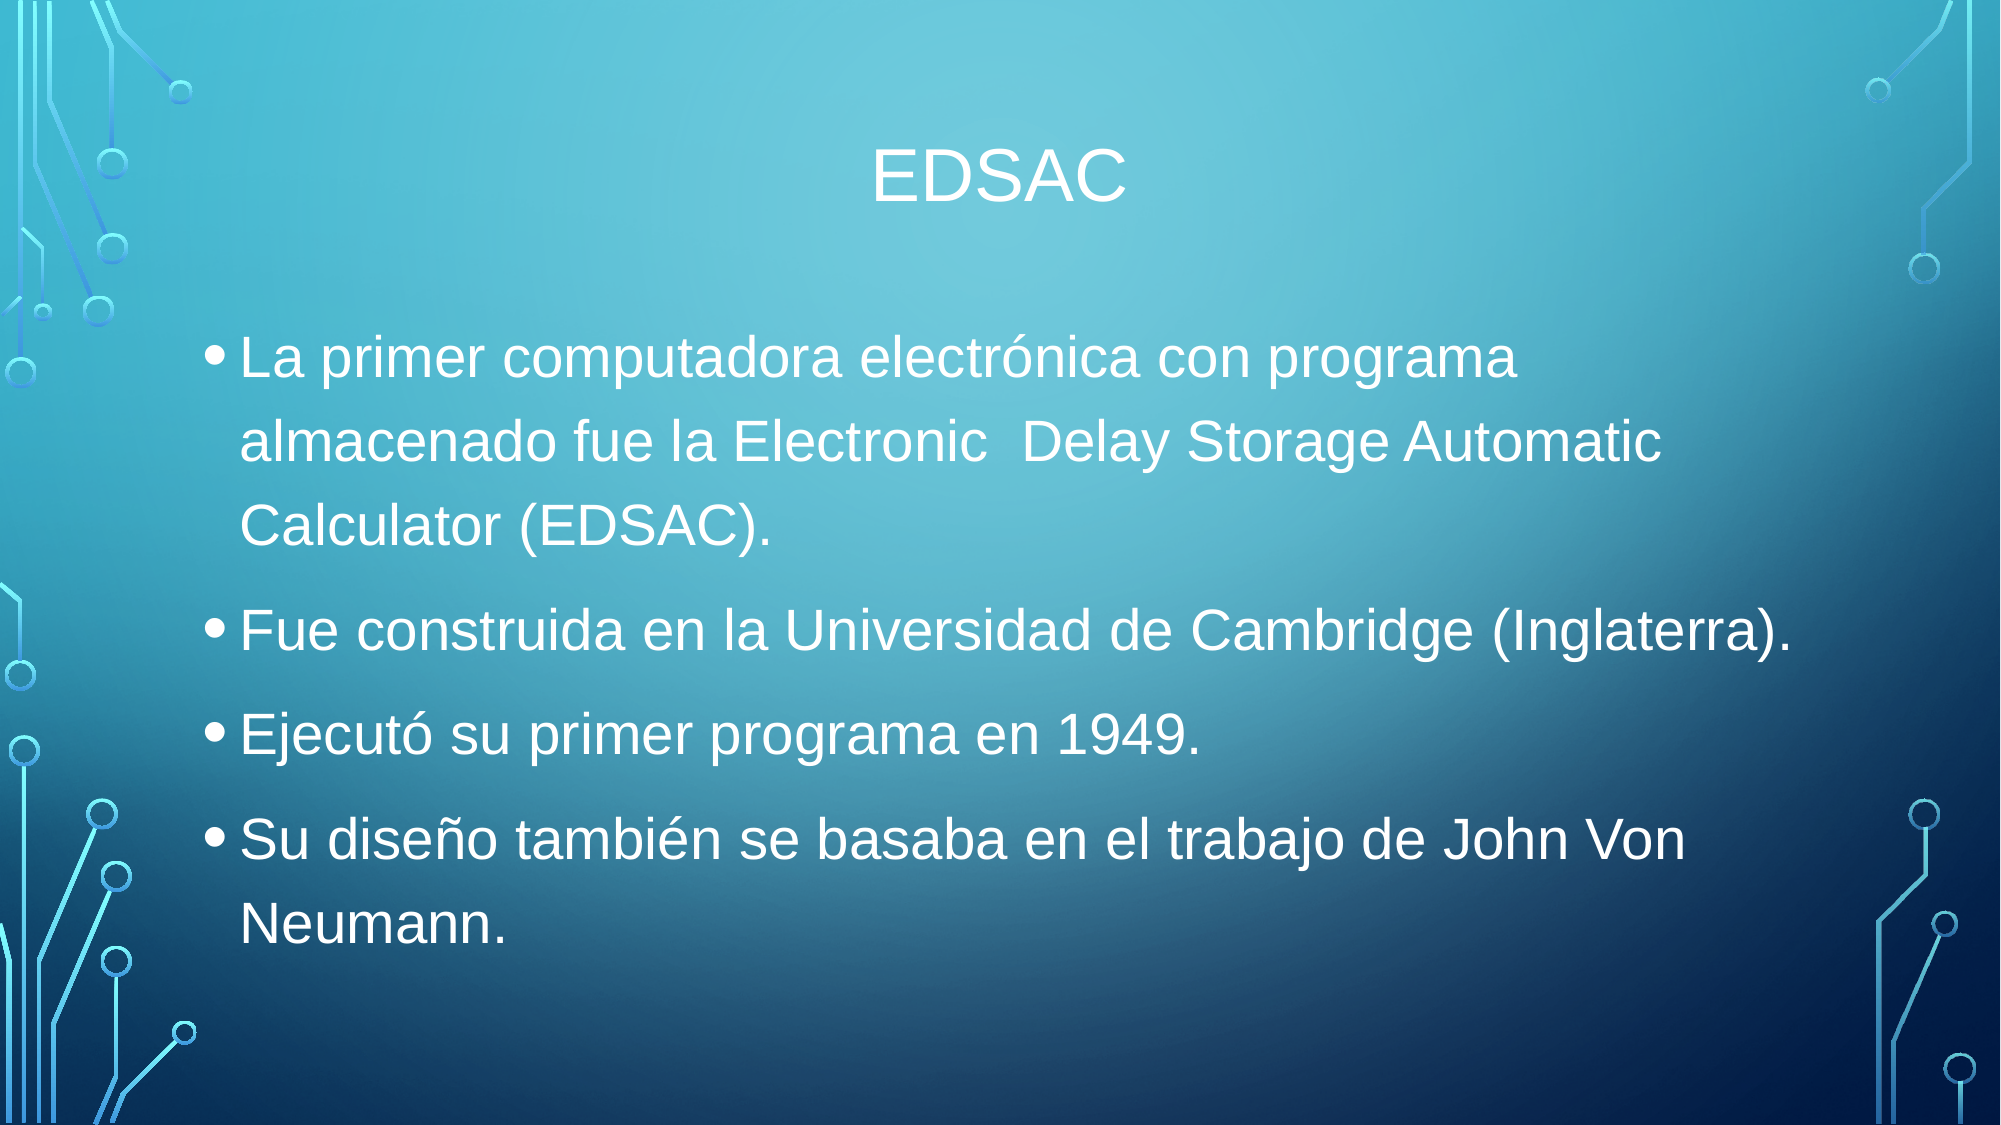

# EDSAC
La primer computadora electrónica con programa almacenado fue la Electronic  Delay Storage Automatic Calculator (EDSAC).
Fue construida en la Universidad de Cambridge (Inglaterra).
Ejecutó su primer programa en 1949.
Su diseño también se basaba en el trabajo de John Von Neumann.